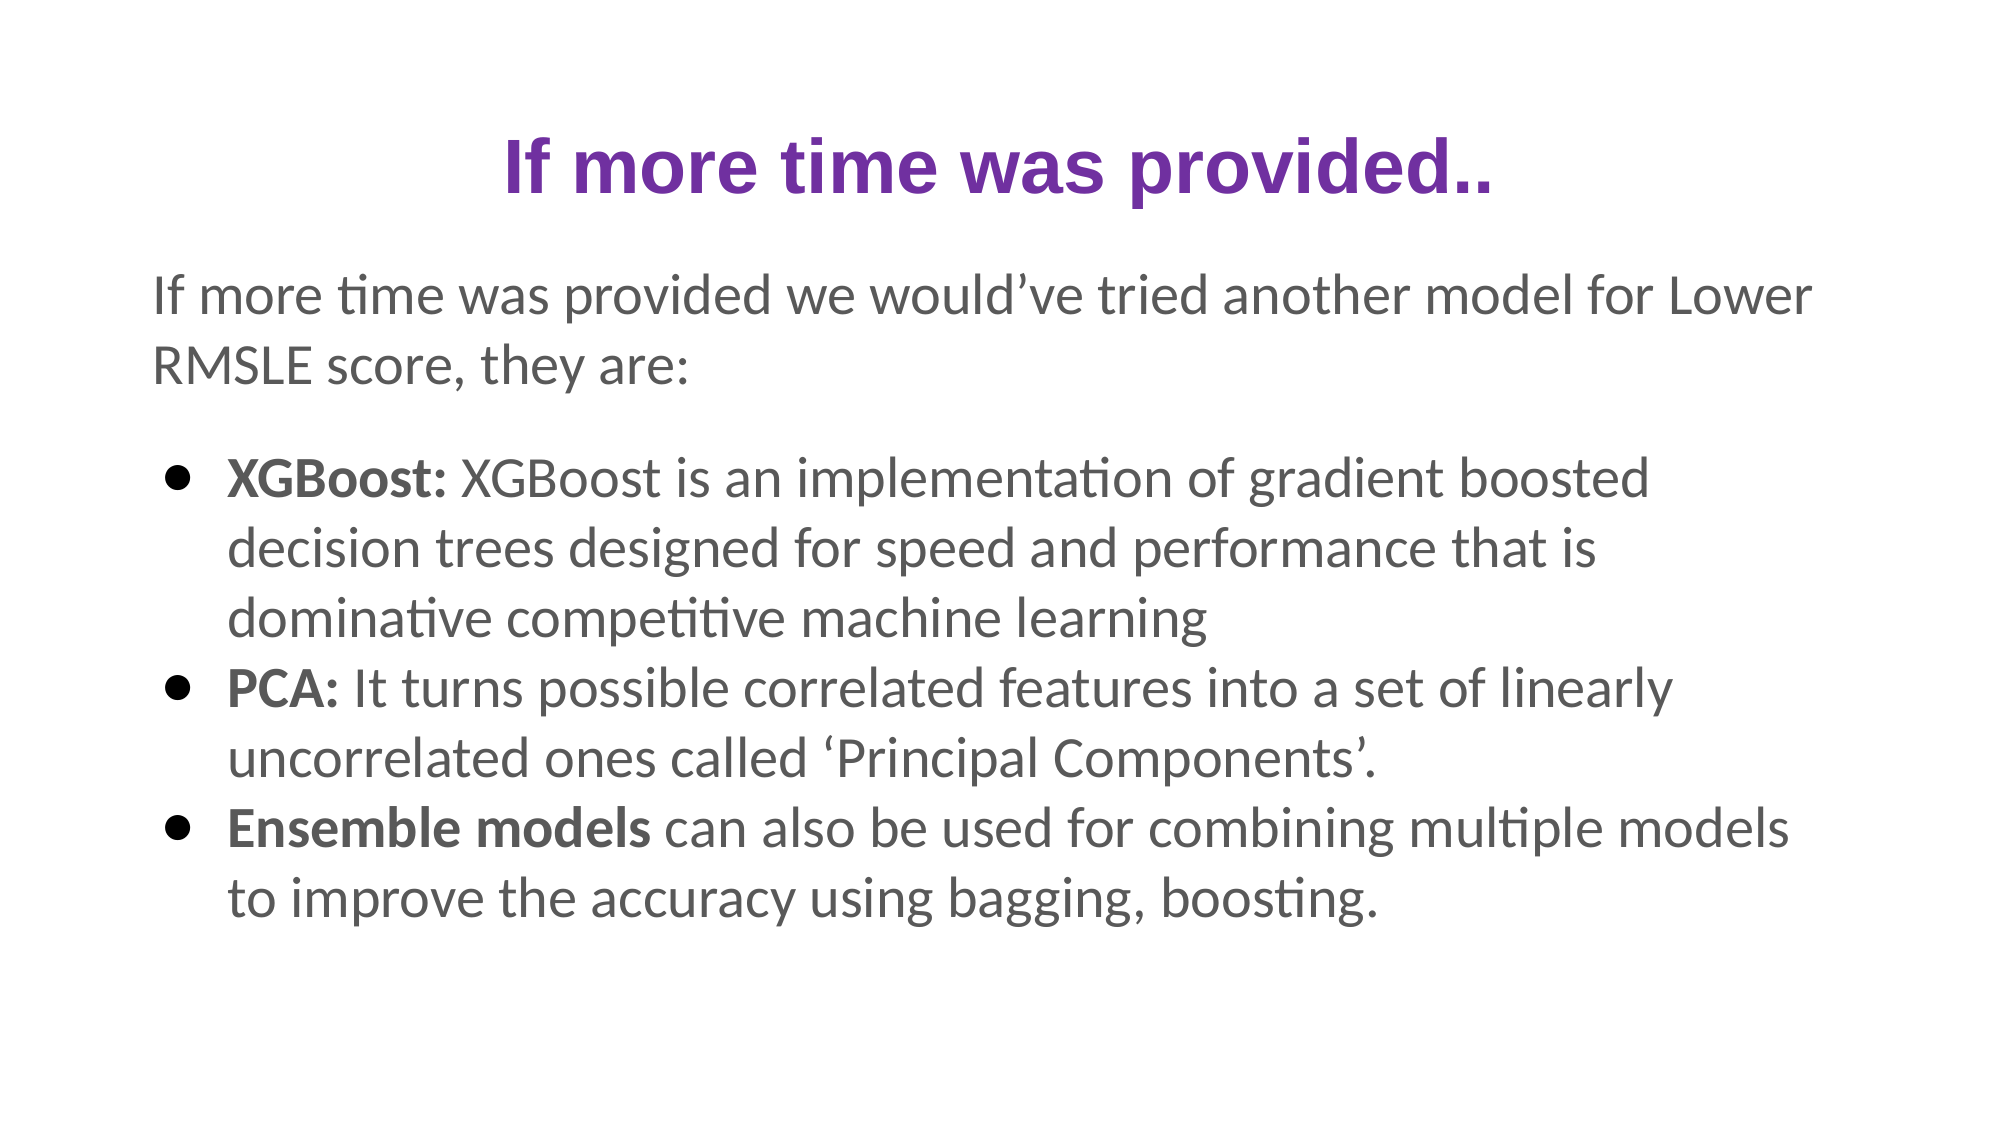

# If more time was provided..
If more time was provided we would’ve tried another model for Lower RMSLE score, they are:
XGBoost: XGBoost is an implementation of gradient boosted decision trees designed for speed and performance that is dominative competitive machine learning
PCA: It turns possible correlated features into a set of linearly uncorrelated ones called ‘Principal Components’.
Ensemble models can also be used for combining multiple models to improve the accuracy using bagging, boosting.